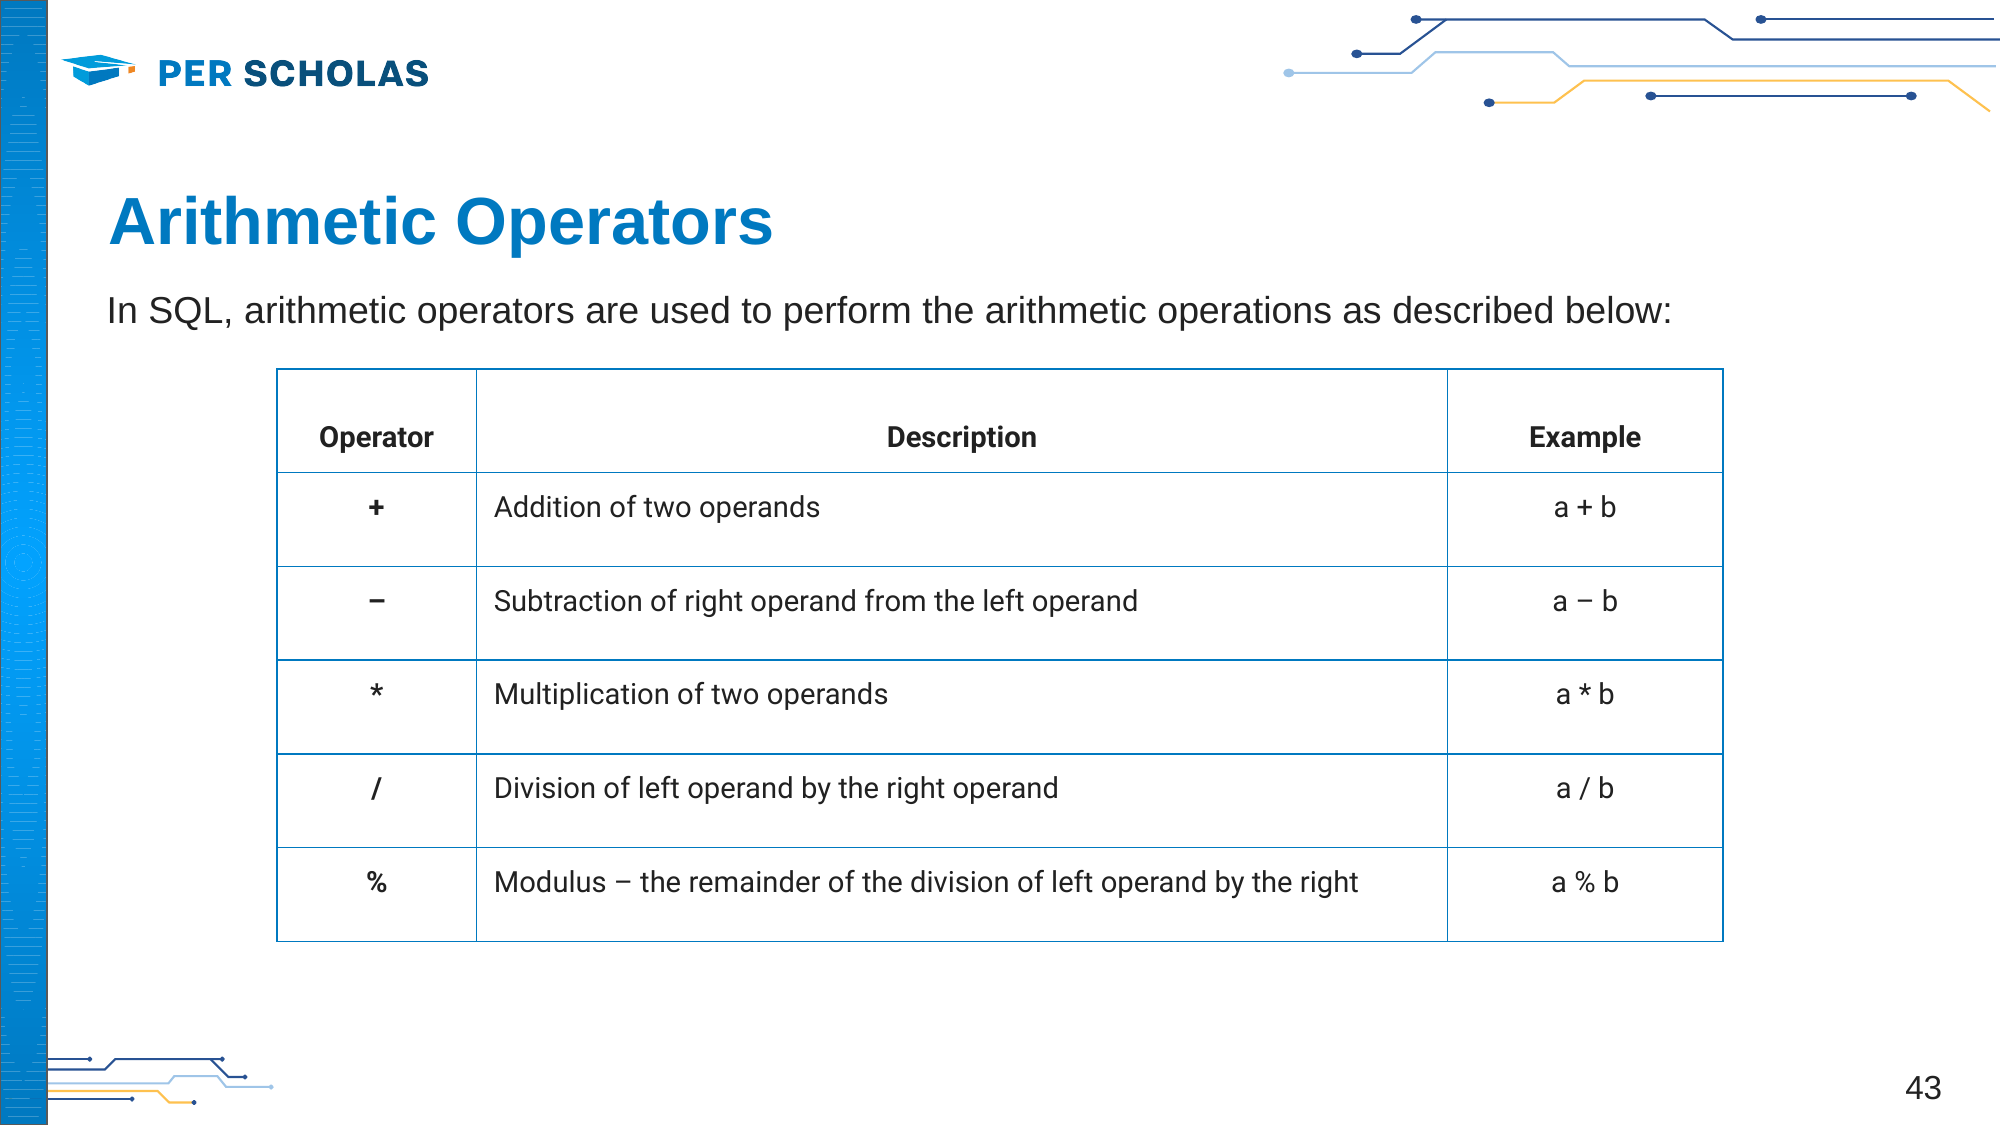

# Arithmetic Operators
In SQL, arithmetic operators are used to perform the arithmetic operations as described below:
| Operator | Description | Example |
| --- | --- | --- |
| + | Addition of two operands | a + b |
| – | Subtraction of right operand from the left operand | a – b |
| \* | Multiplication of two operands | a \* b |
| / | Division of left operand by the right operand | a / b |
| % | Modulus – the remainder of the division of left operand by the right | a % b |
43